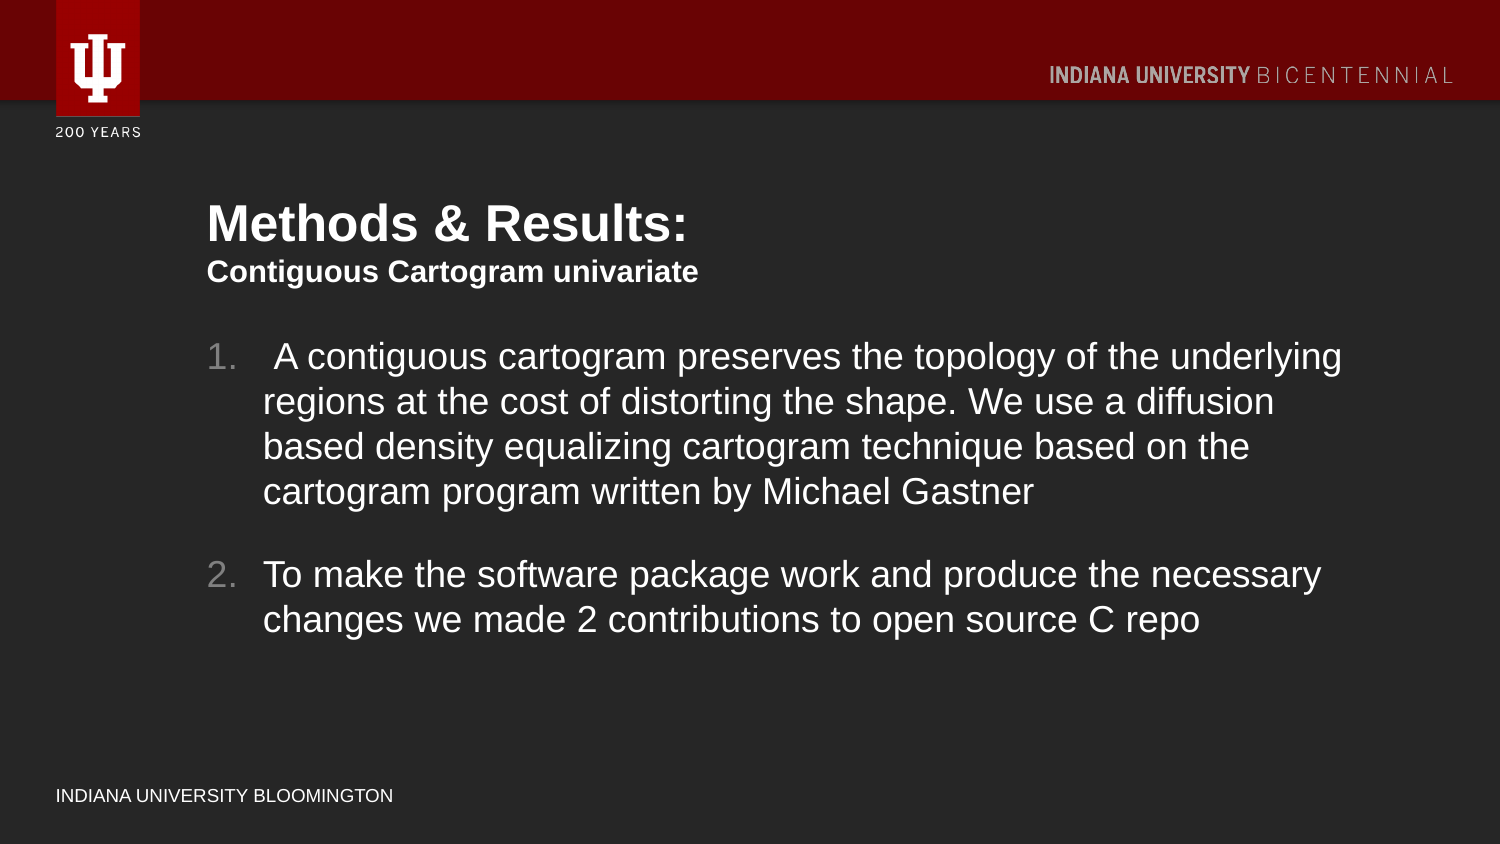

# Methods & Results: Contiguous Cartogram univariate
 A contiguous cartogram preserves the topology of the underlying regions at the cost of distorting the shape. We use a diffusion based density equalizing cartogram technique based on the cartogram program written by Michael Gastner
To make the software package work and produce the necessary changes we made 2 contributions to open source C repo